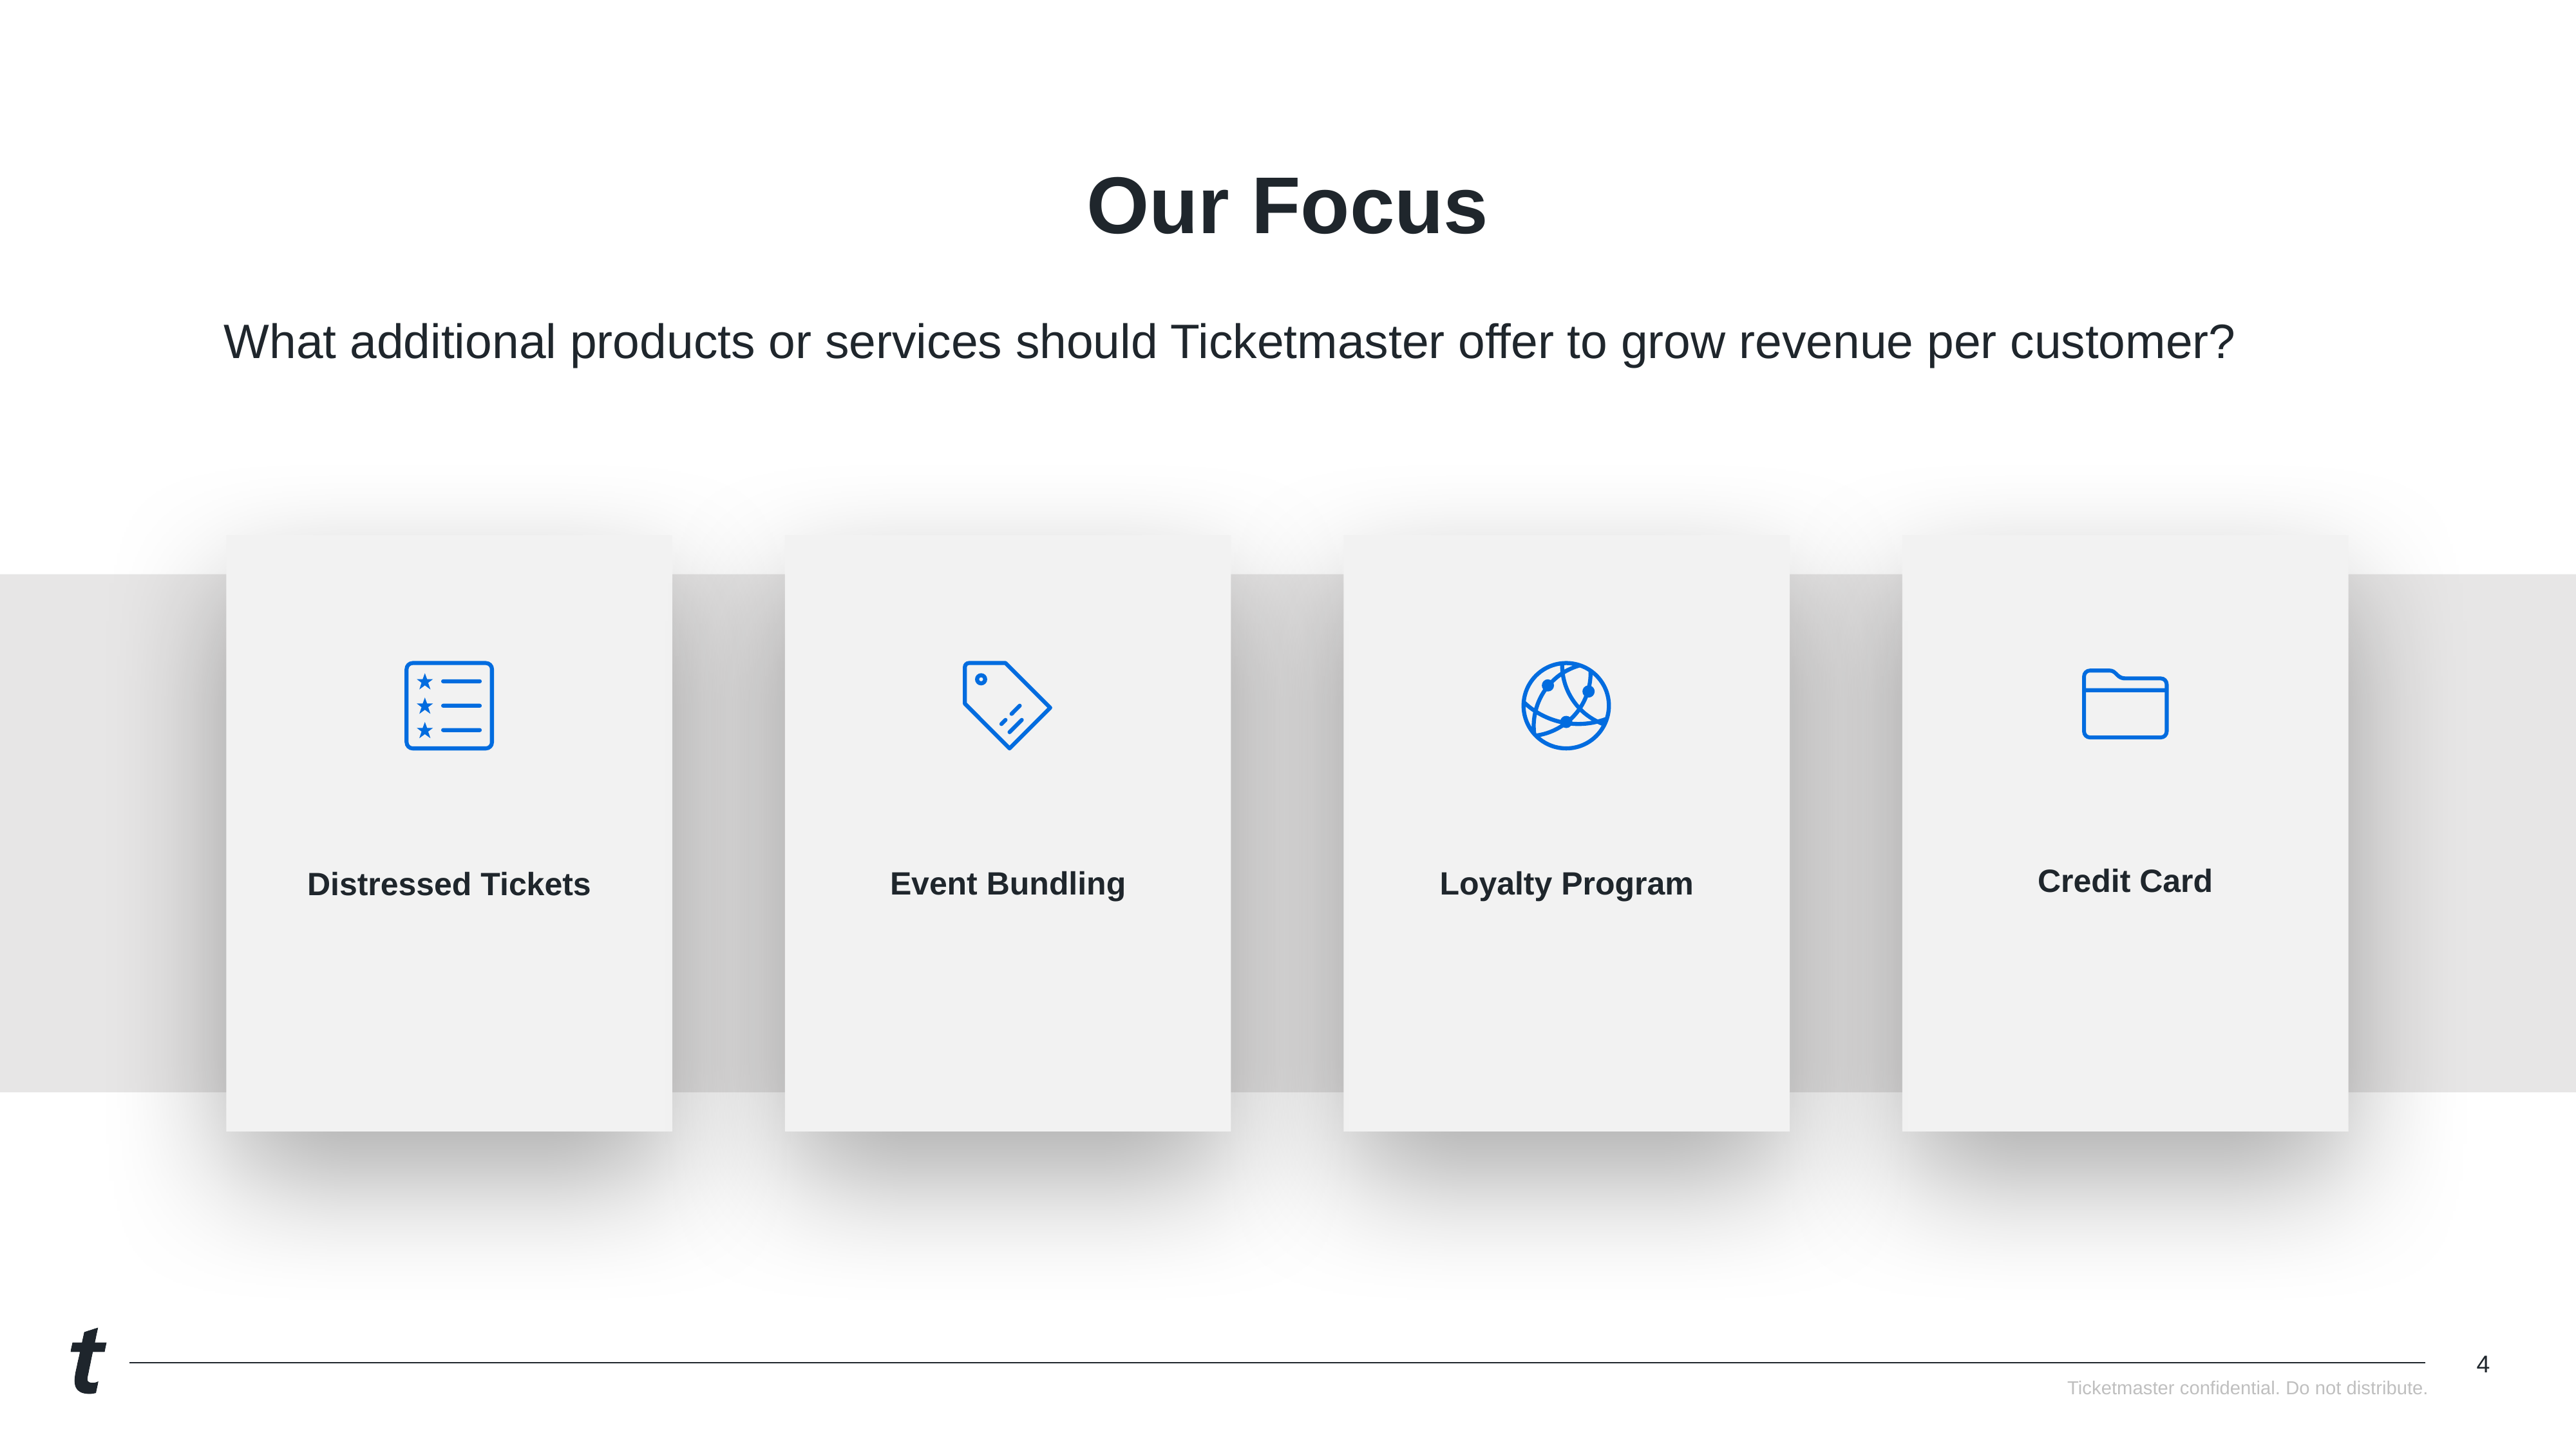

# Our Focus
What additional products or services should Ticketmaster offer to grow revenue per customer?

Credit Card
Event Bundling
Loyalty Program
Distressed Tickets
4
Ticketmaster confidential. Do not distribute.